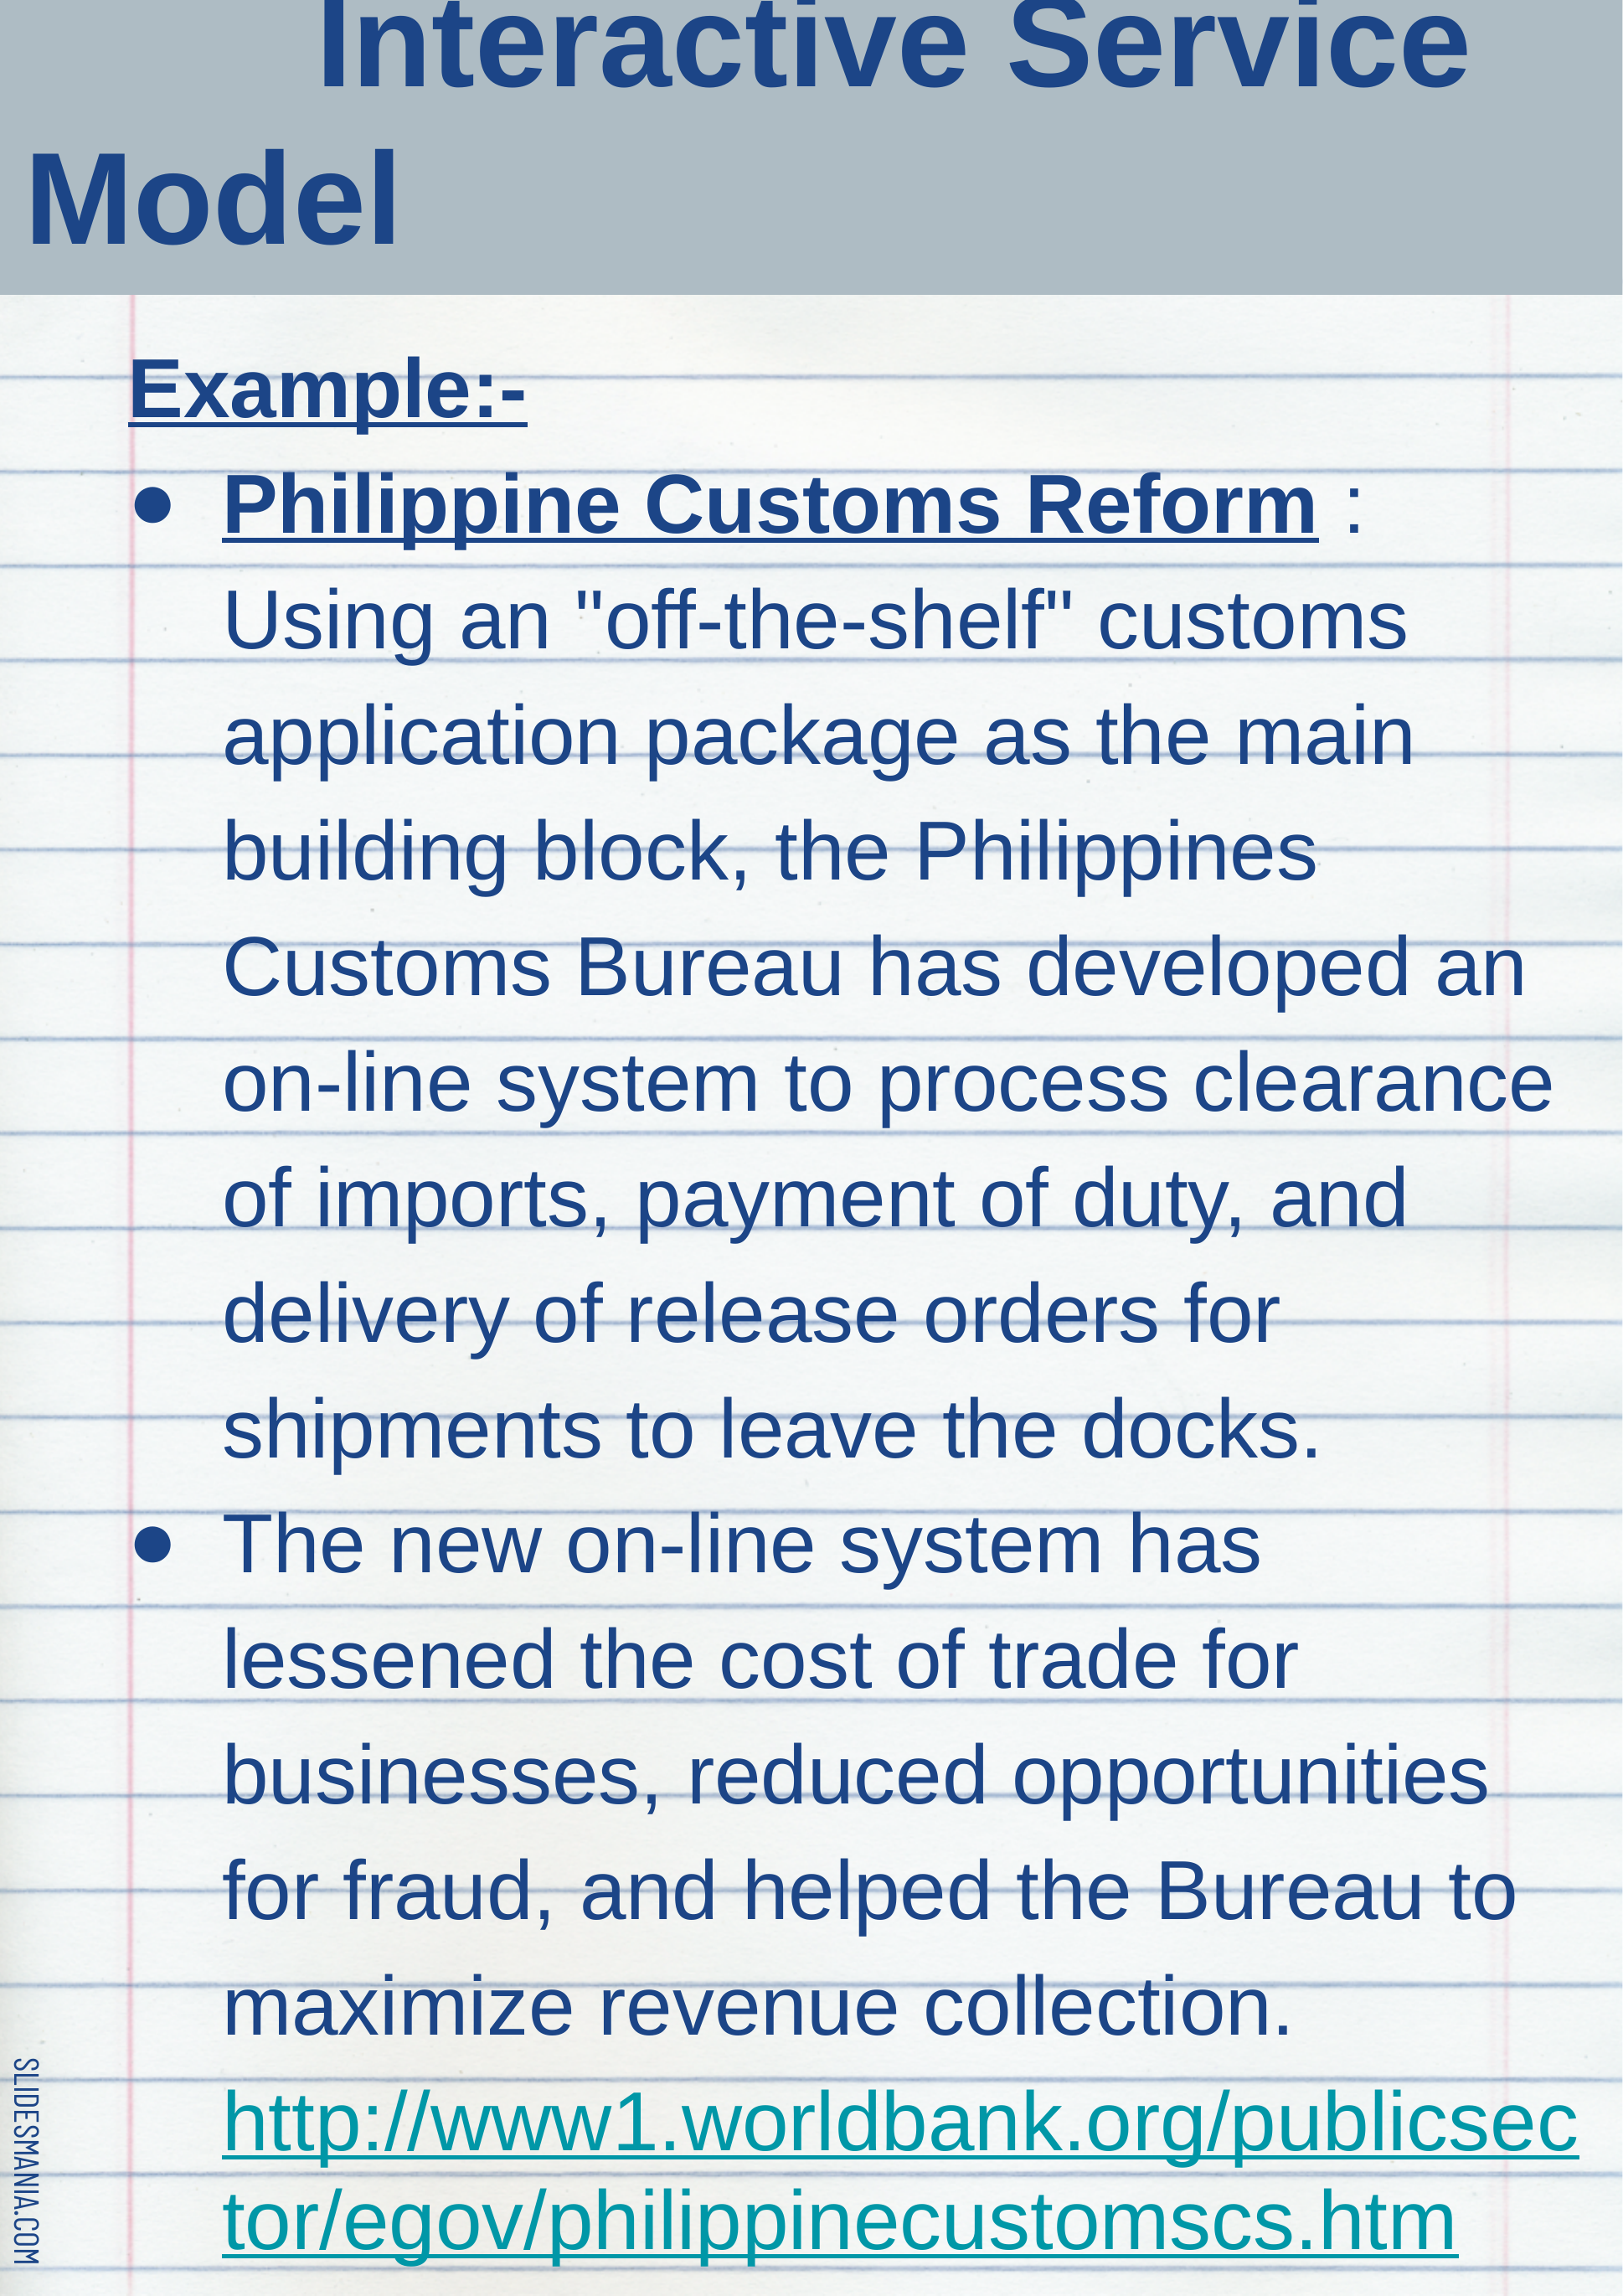

# Interactive Service Model
Example:-
Philippine Customs Reform : Using an "off-the-shelf" customs application package as the main building block, the Philippines Customs Bureau has developed an on-line system to process clearance of imports, payment of duty, and delivery of release orders for shipments to leave the docks.
The new on-line system has lessened the cost of trade for businesses, reduced opportunities for fraud, and helped the Bureau to maximize revenue collection.
http://www1.worldbank.org/publicsector/egov/philippinecustomscs.htm